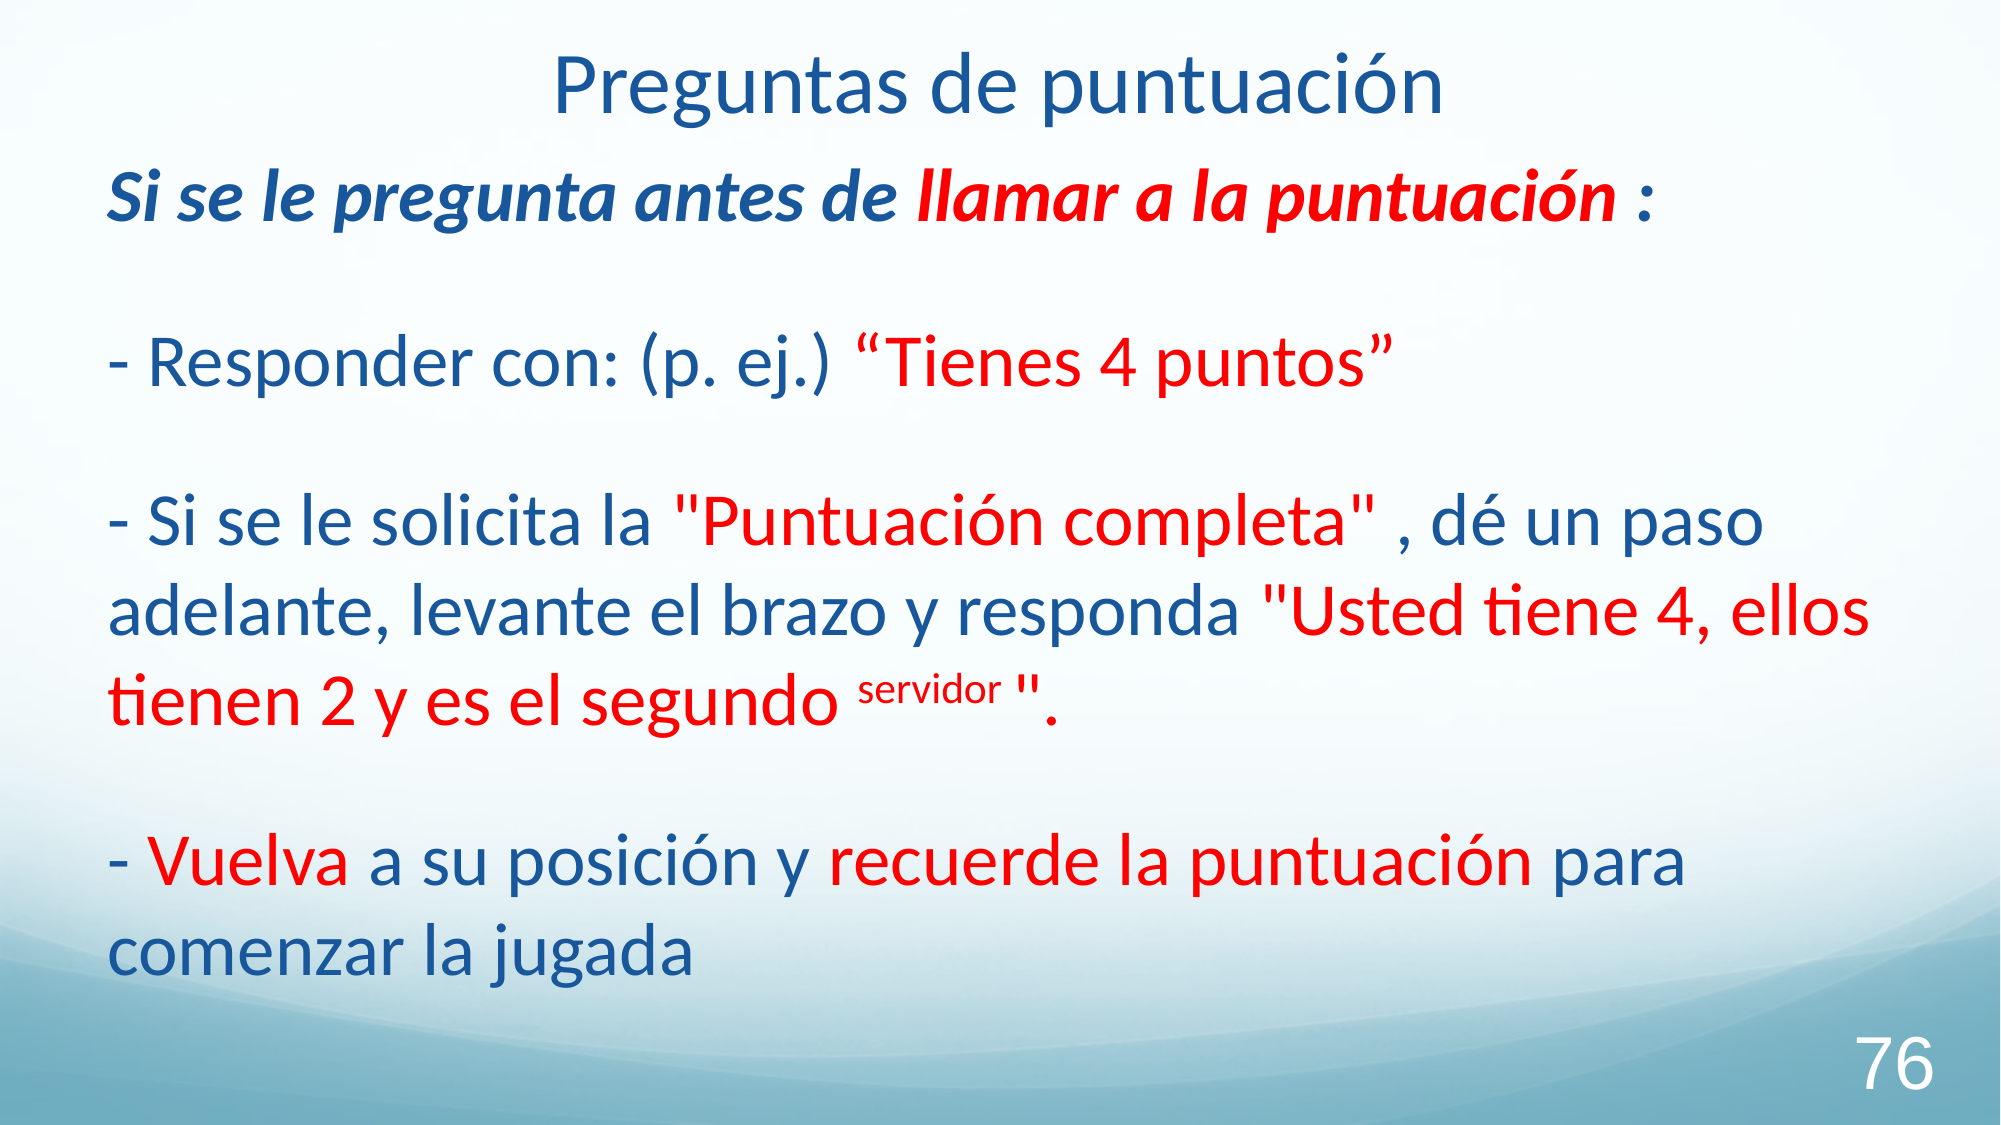

# Preguntas de puntuación
Si se le pregunta antes de llamar a la puntuación :

- Responder con: (p. ej.) “Tienes 4 puntos”

- Si se le solicita la "Puntuación completa" , dé un paso adelante, levante el brazo y responda "Usted tiene 4, ellos tienen 2 y es el segundo servidor ".

- Vuelva a su posición y recuerde la puntuación para comenzar la jugada
76